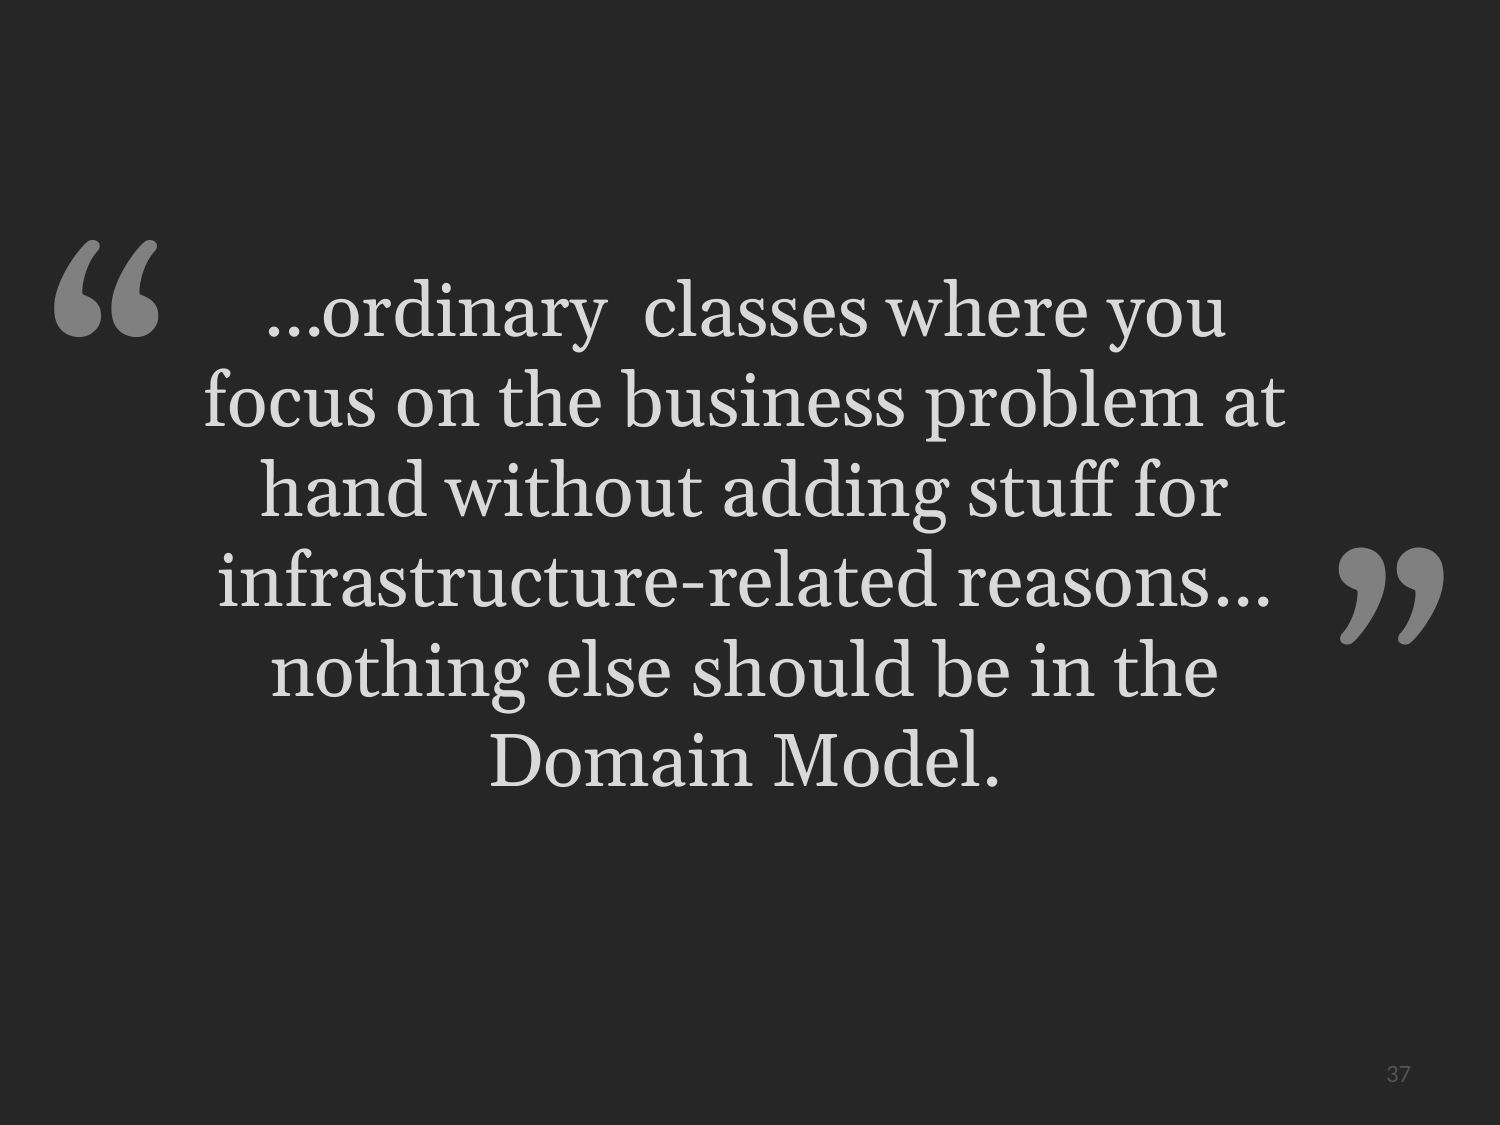

…ordinary  classes where you focus on the business problem at hand without adding stuff for infrastructure-related reasons… nothing else should be in the Domain Model.